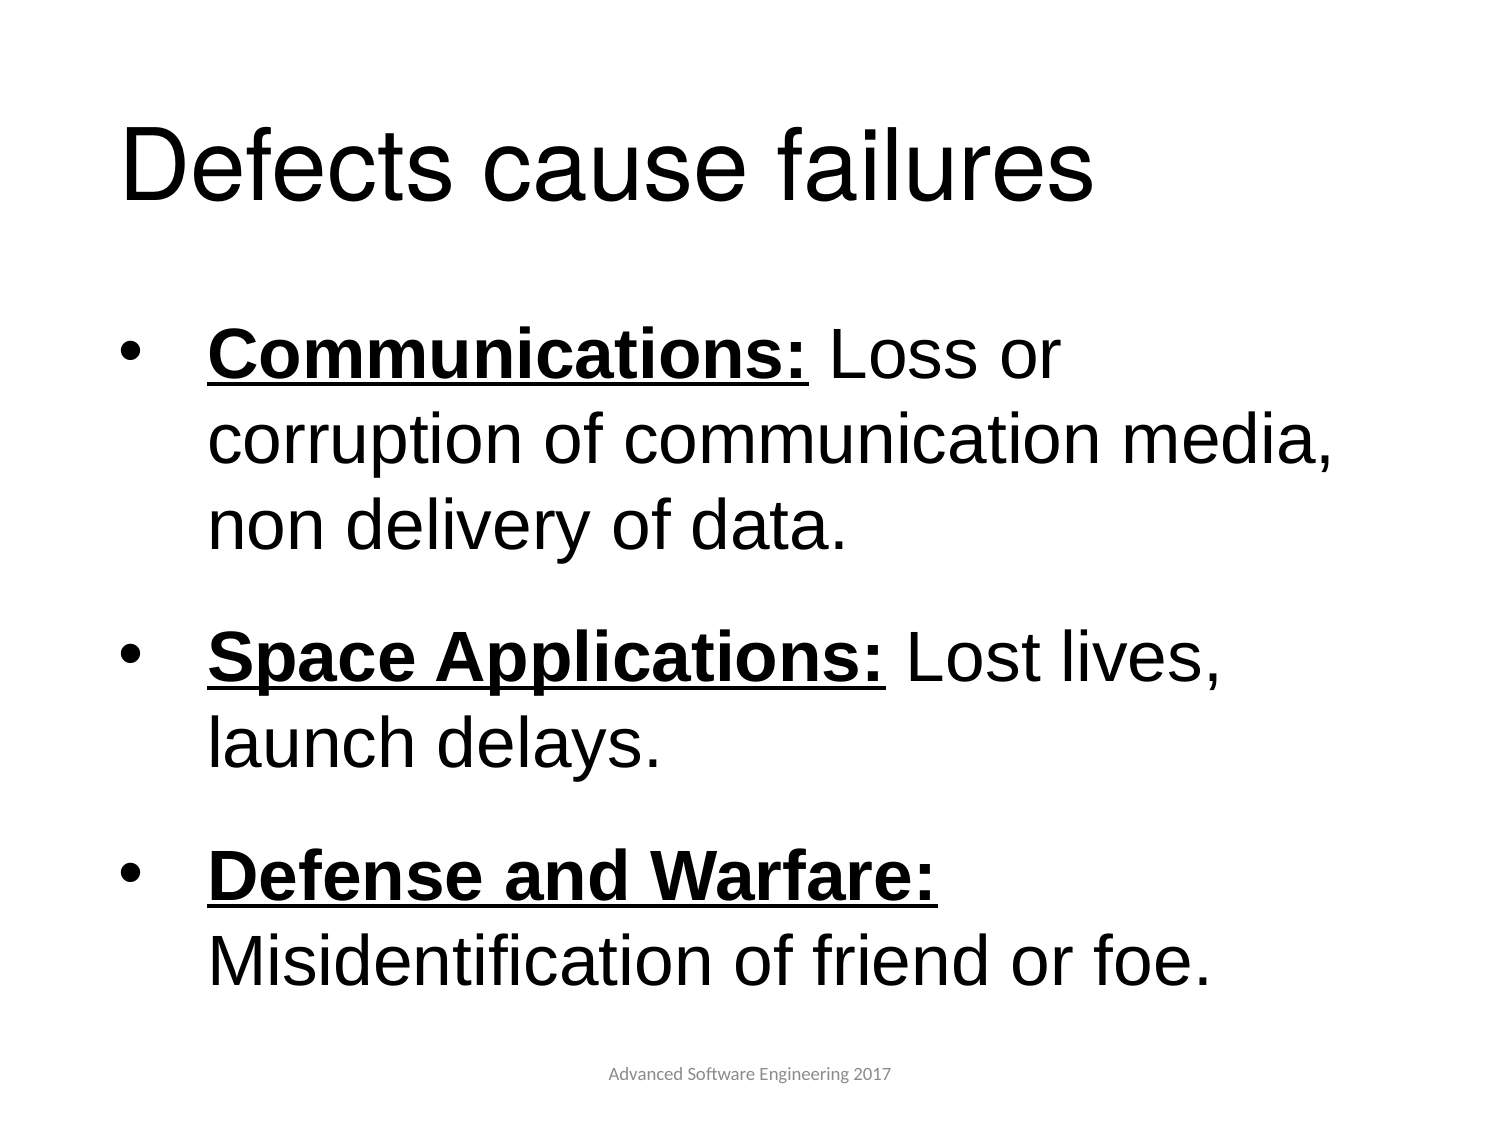

# Defects cause failures
Communications: Loss or corruption of communication media, non delivery of data.
Space Applications: Lost lives, launch delays.
Defense and Warfare: Misidentification of friend or foe.
Advanced Software Engineering 2017